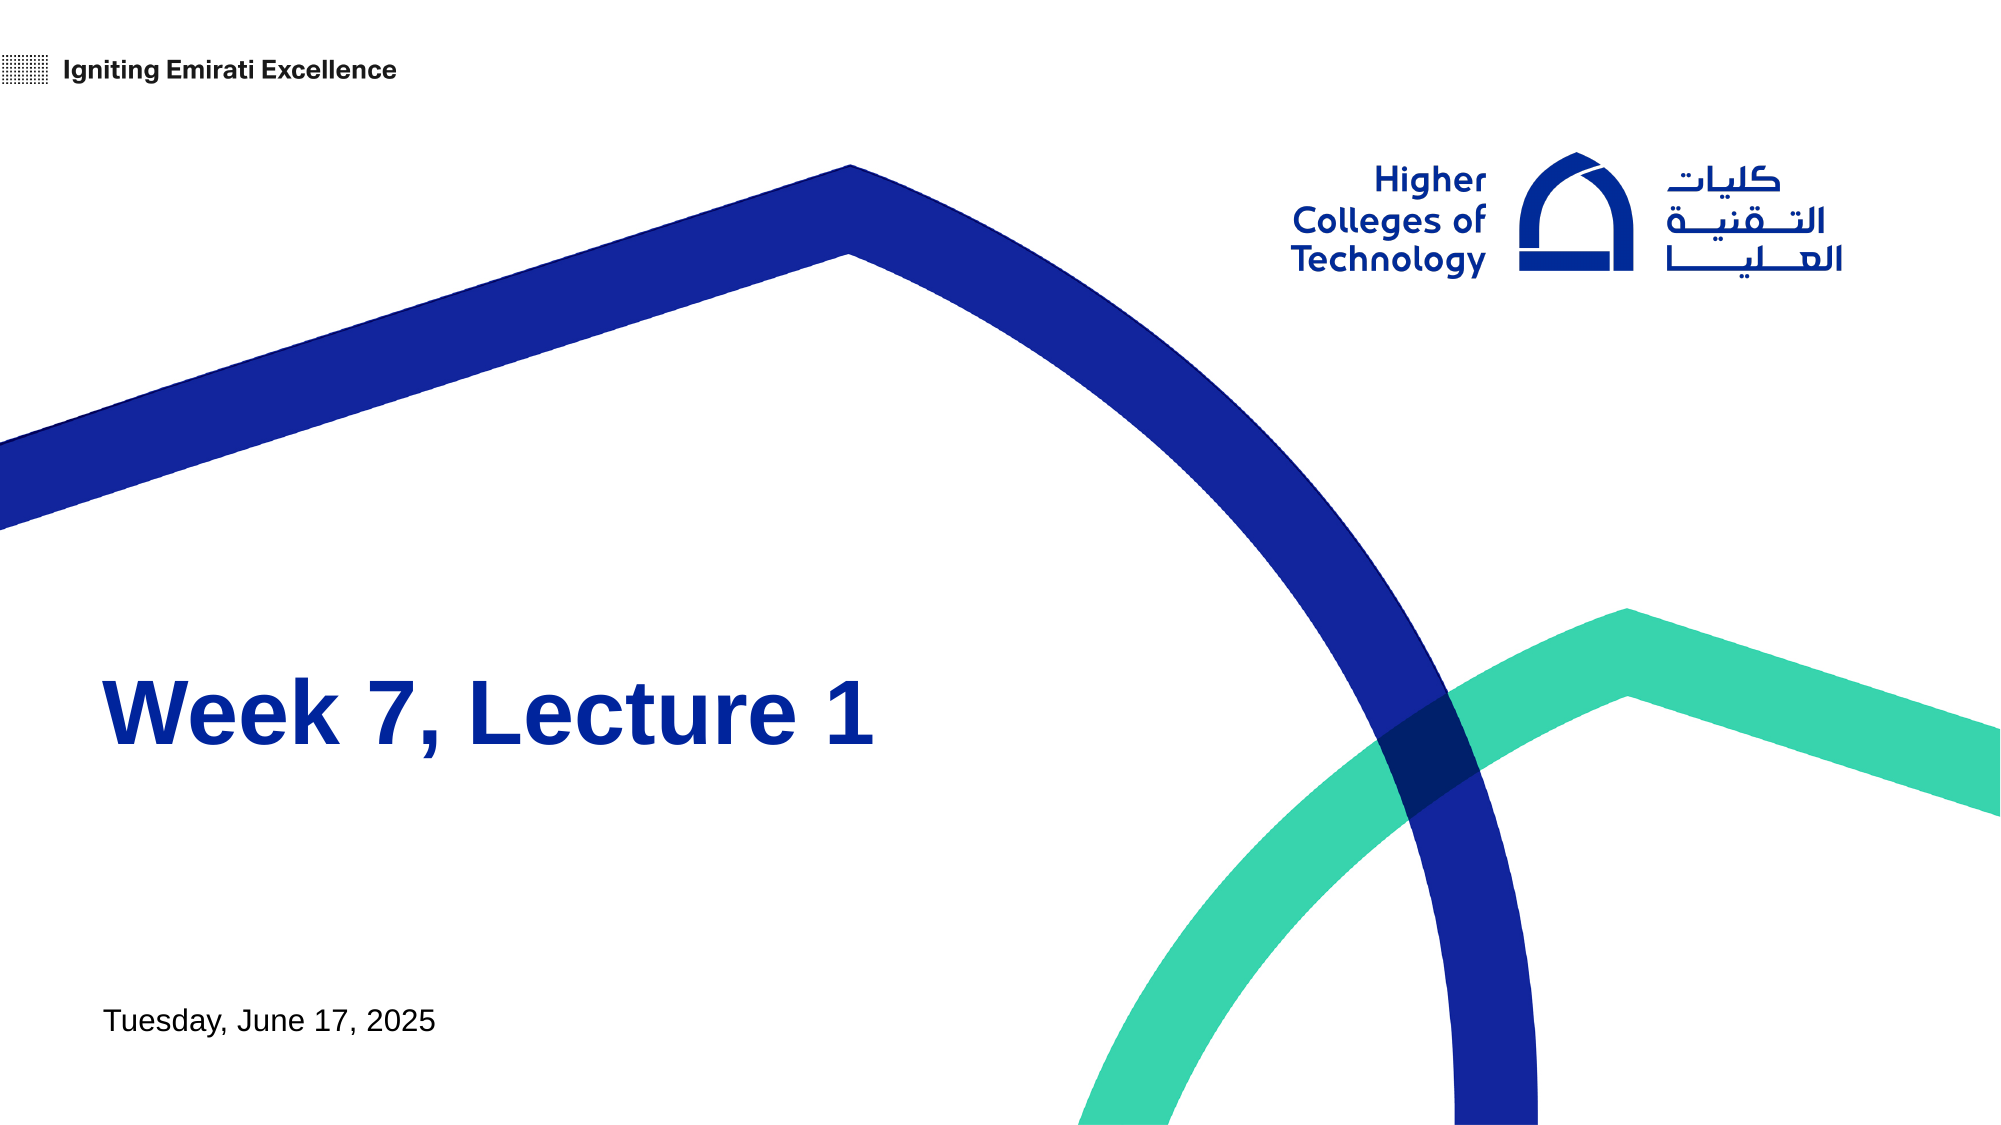

# Week 7, Lecture 1
Tuesday, June 17, 2025